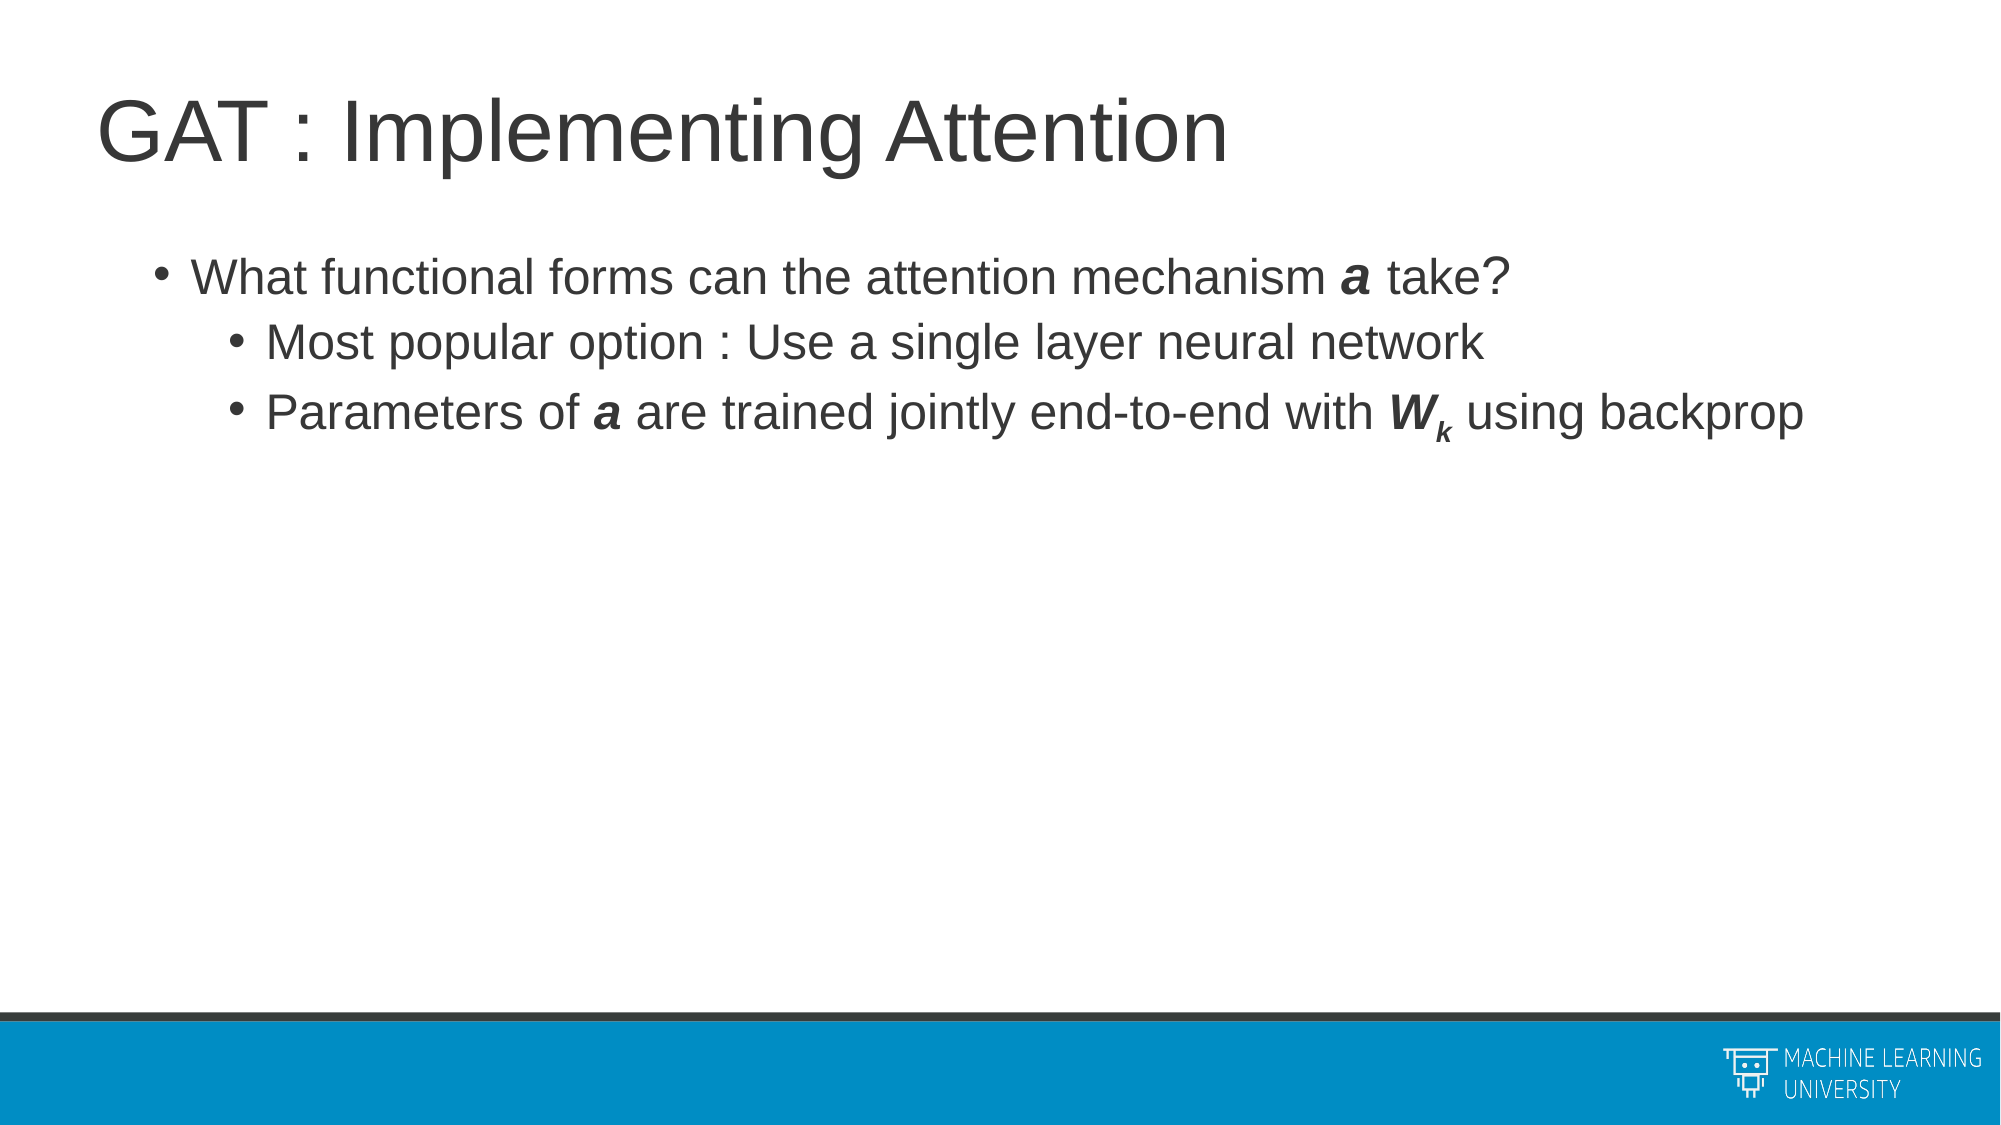

# GAT : Implementing Attention
What functional forms can the attention mechanism a take?
Most popular option : Use a single layer neural network
Parameters of a are trained jointly end-to-end with Wk using backprop